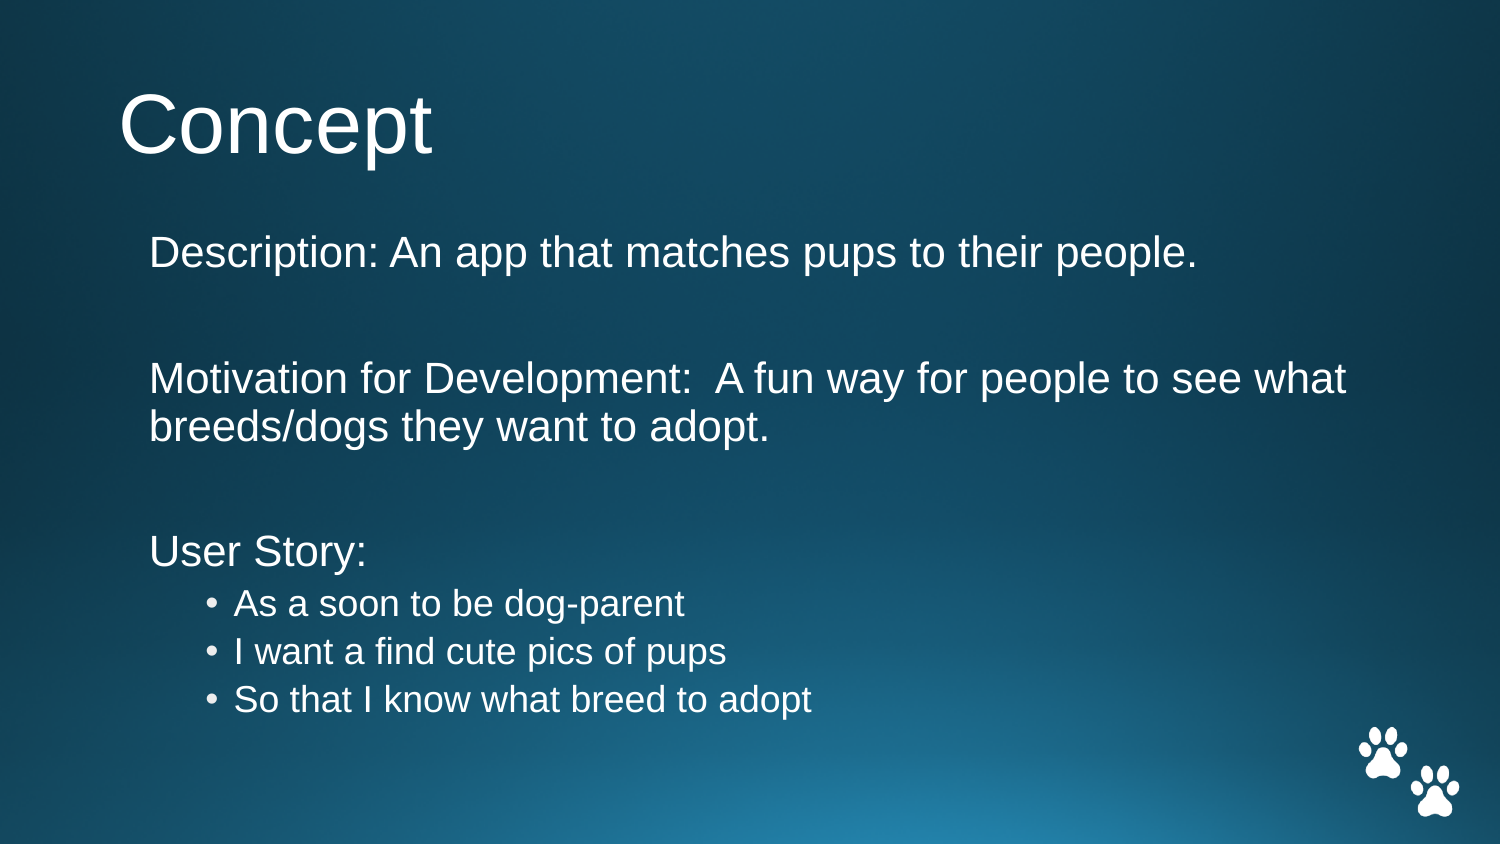

# Concept
Description: An app that matches pups to their people.

Motivation for Development:  A fun way for people to see what breeds/dogs they want to adopt.

User Story:
As a soon to be dog-parent
I want a find cute pics of pups
So that I know what breed to adopt